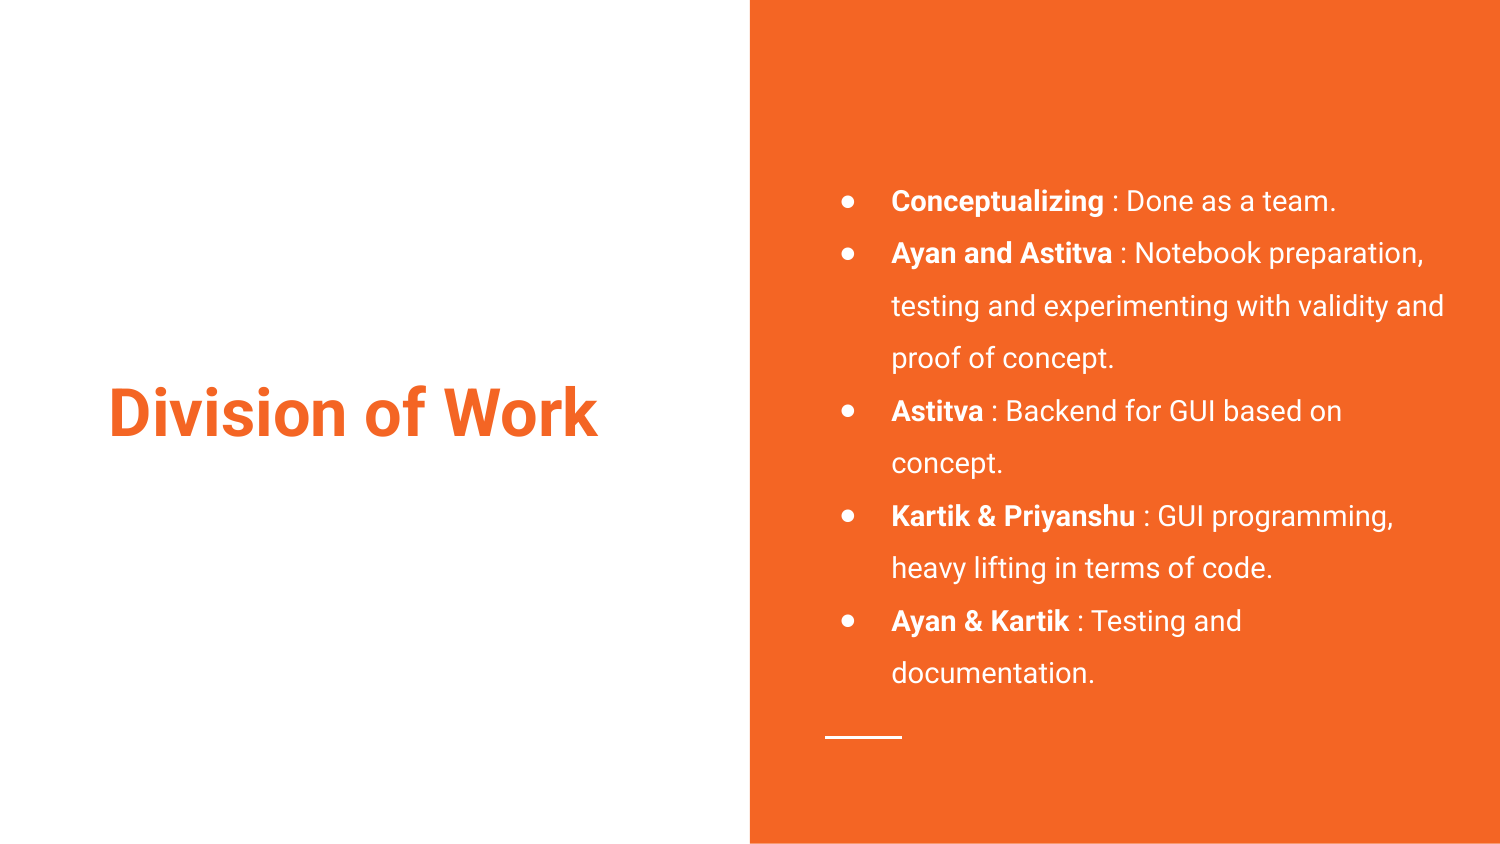

Conceptualizing : Done as a team.
Ayan and Astitva : Notebook preparation, testing and experimenting with validity and proof of concept.
Astitva : Backend for GUI based on concept.
Kartik & Priyanshu : GUI programming, heavy lifting in terms of code.
Ayan & Kartik : Testing and documentation.

# Division of Work